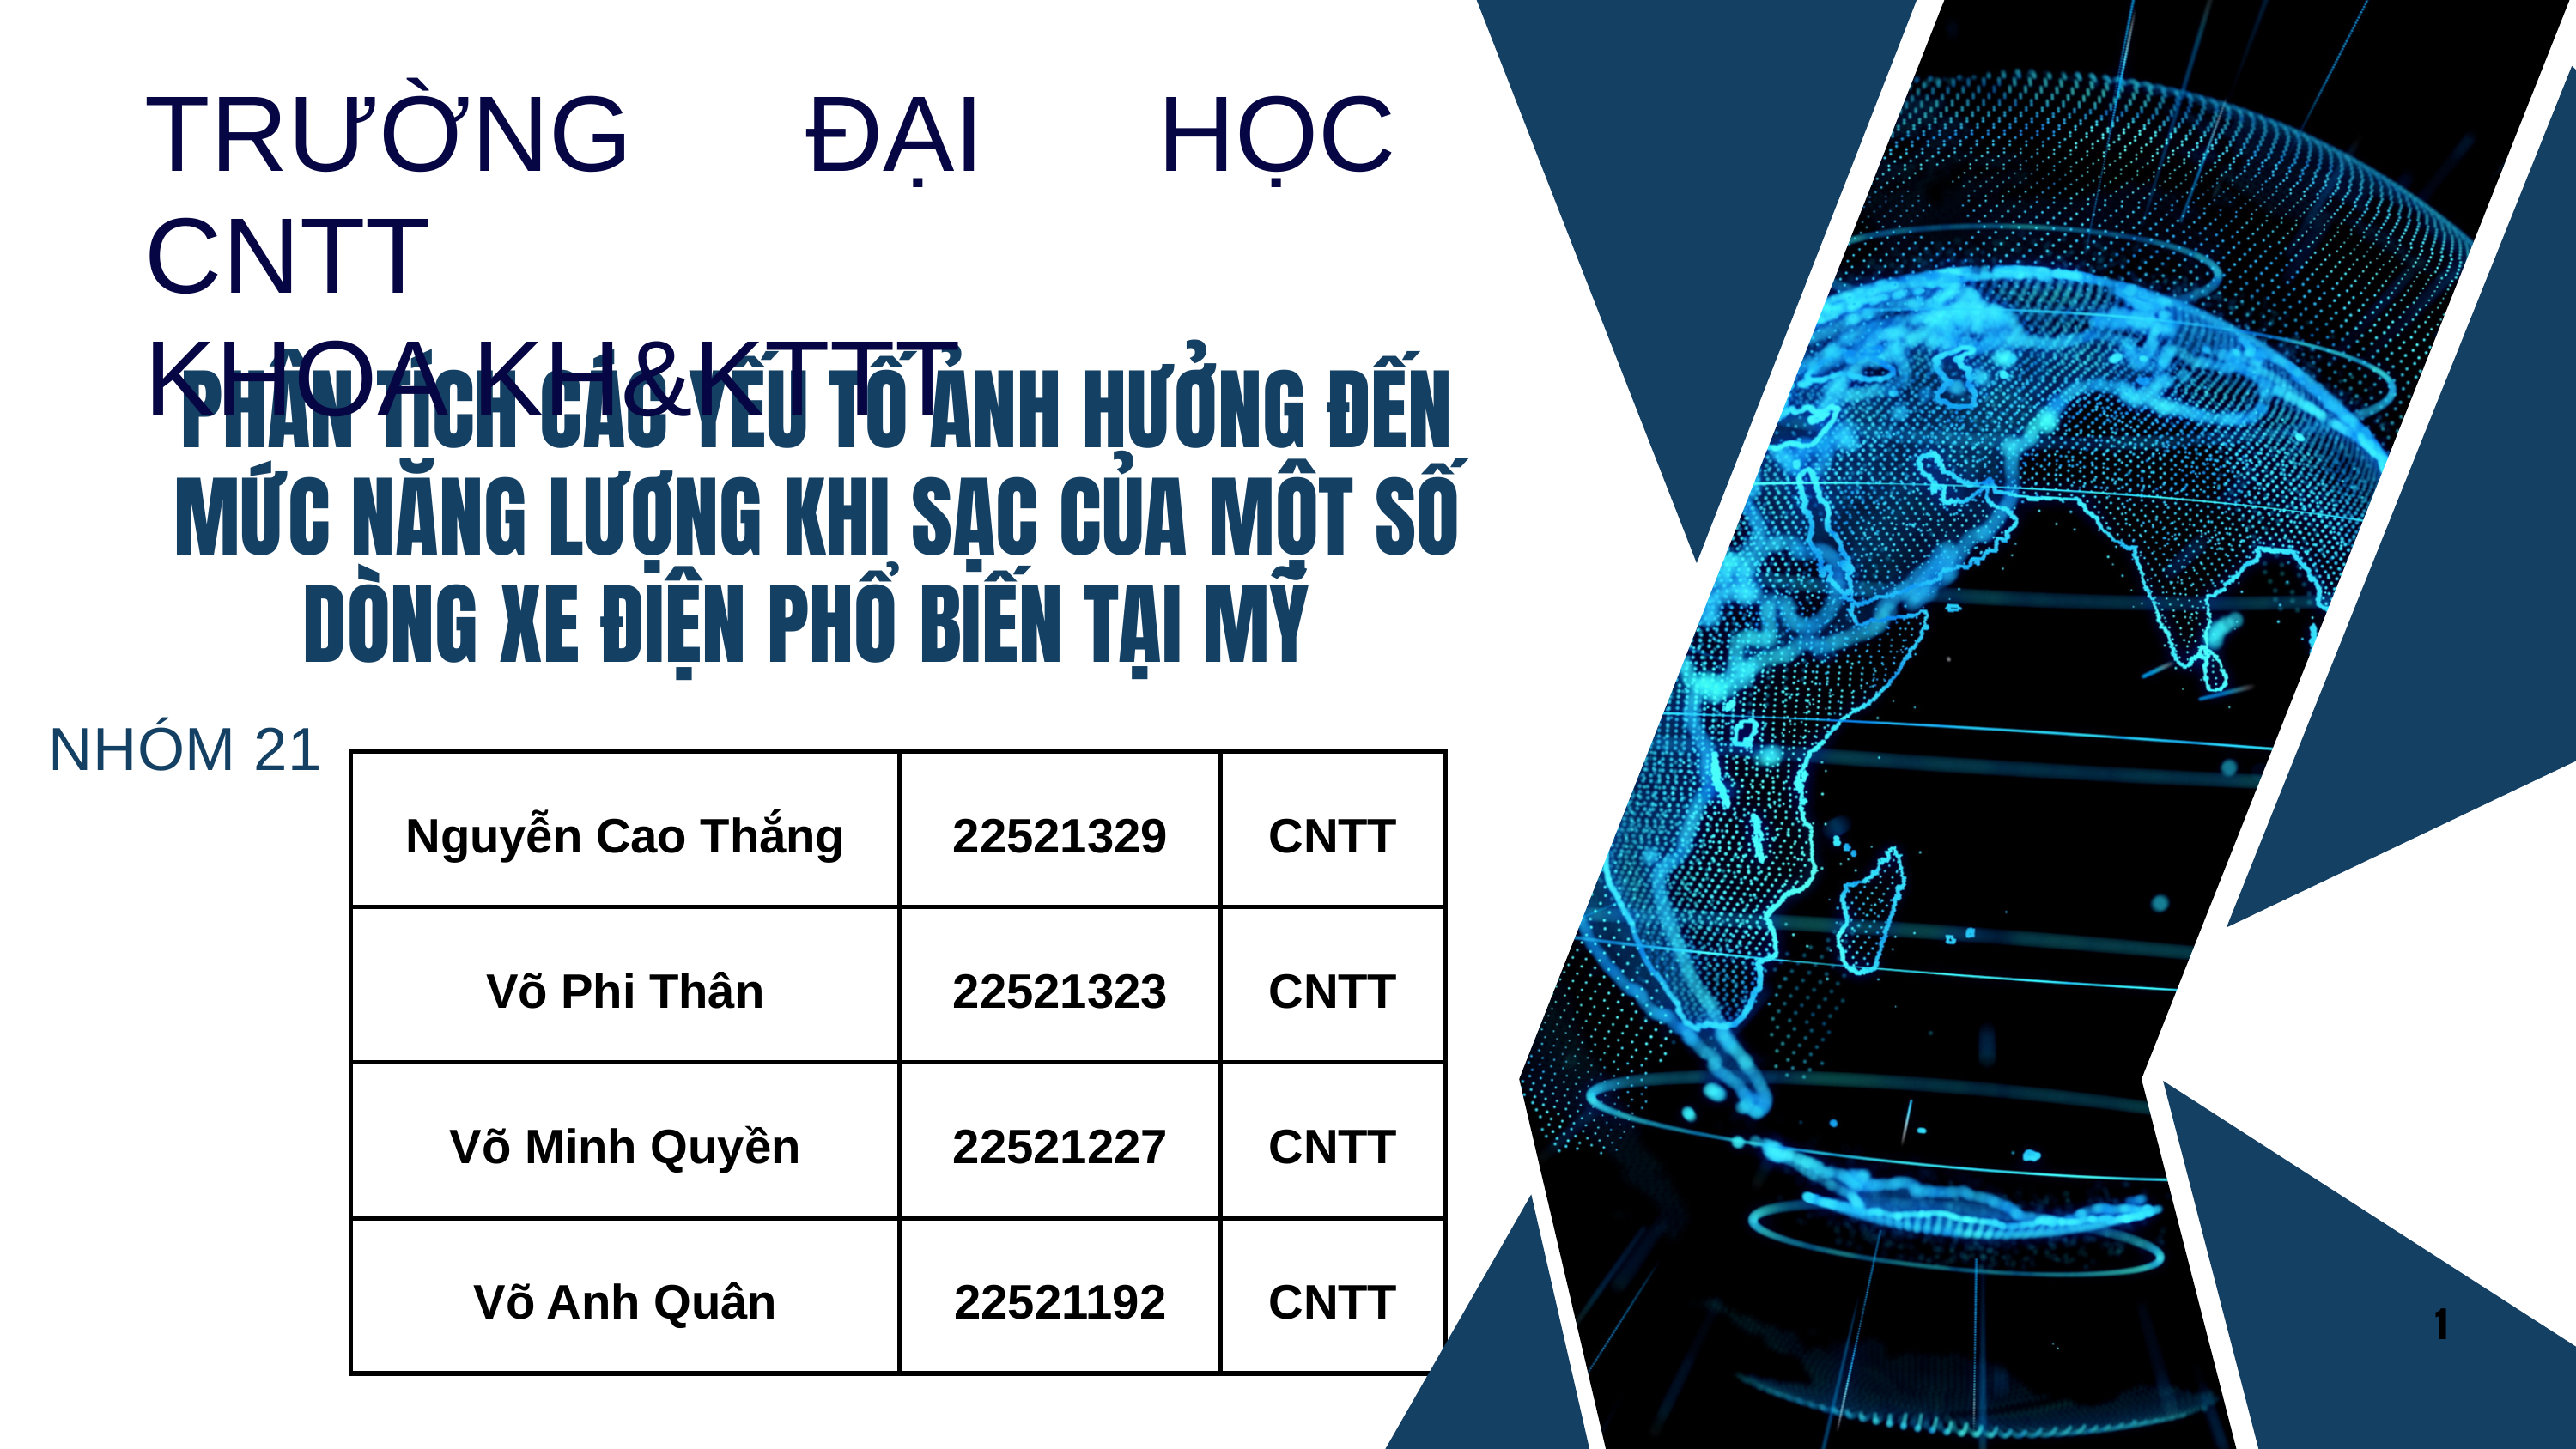

TRƯỜNG ĐẠI HỌC CNTT
KHOA KH&KTTT

PHÂN TÍCH CÁC YẾU TỐ ẢNH HƯỞNG ĐẾN MỨC NĂNG LƯỢNG KHI SẠC CỦA MỘT SỐ DÒNG XE ĐIỆN PHỔ BIẾN TẠI MỸ
NHÓM 21
| Nguyễn Cao Thắng | 22521329 | CNTT |
| --- | --- | --- |
| Võ Phi Thân | 22521323 | CNTT |
| Võ Minh Quyền | 22521227 | CNTT |
| Võ Anh Quân | 22521192 | CNTT |

1